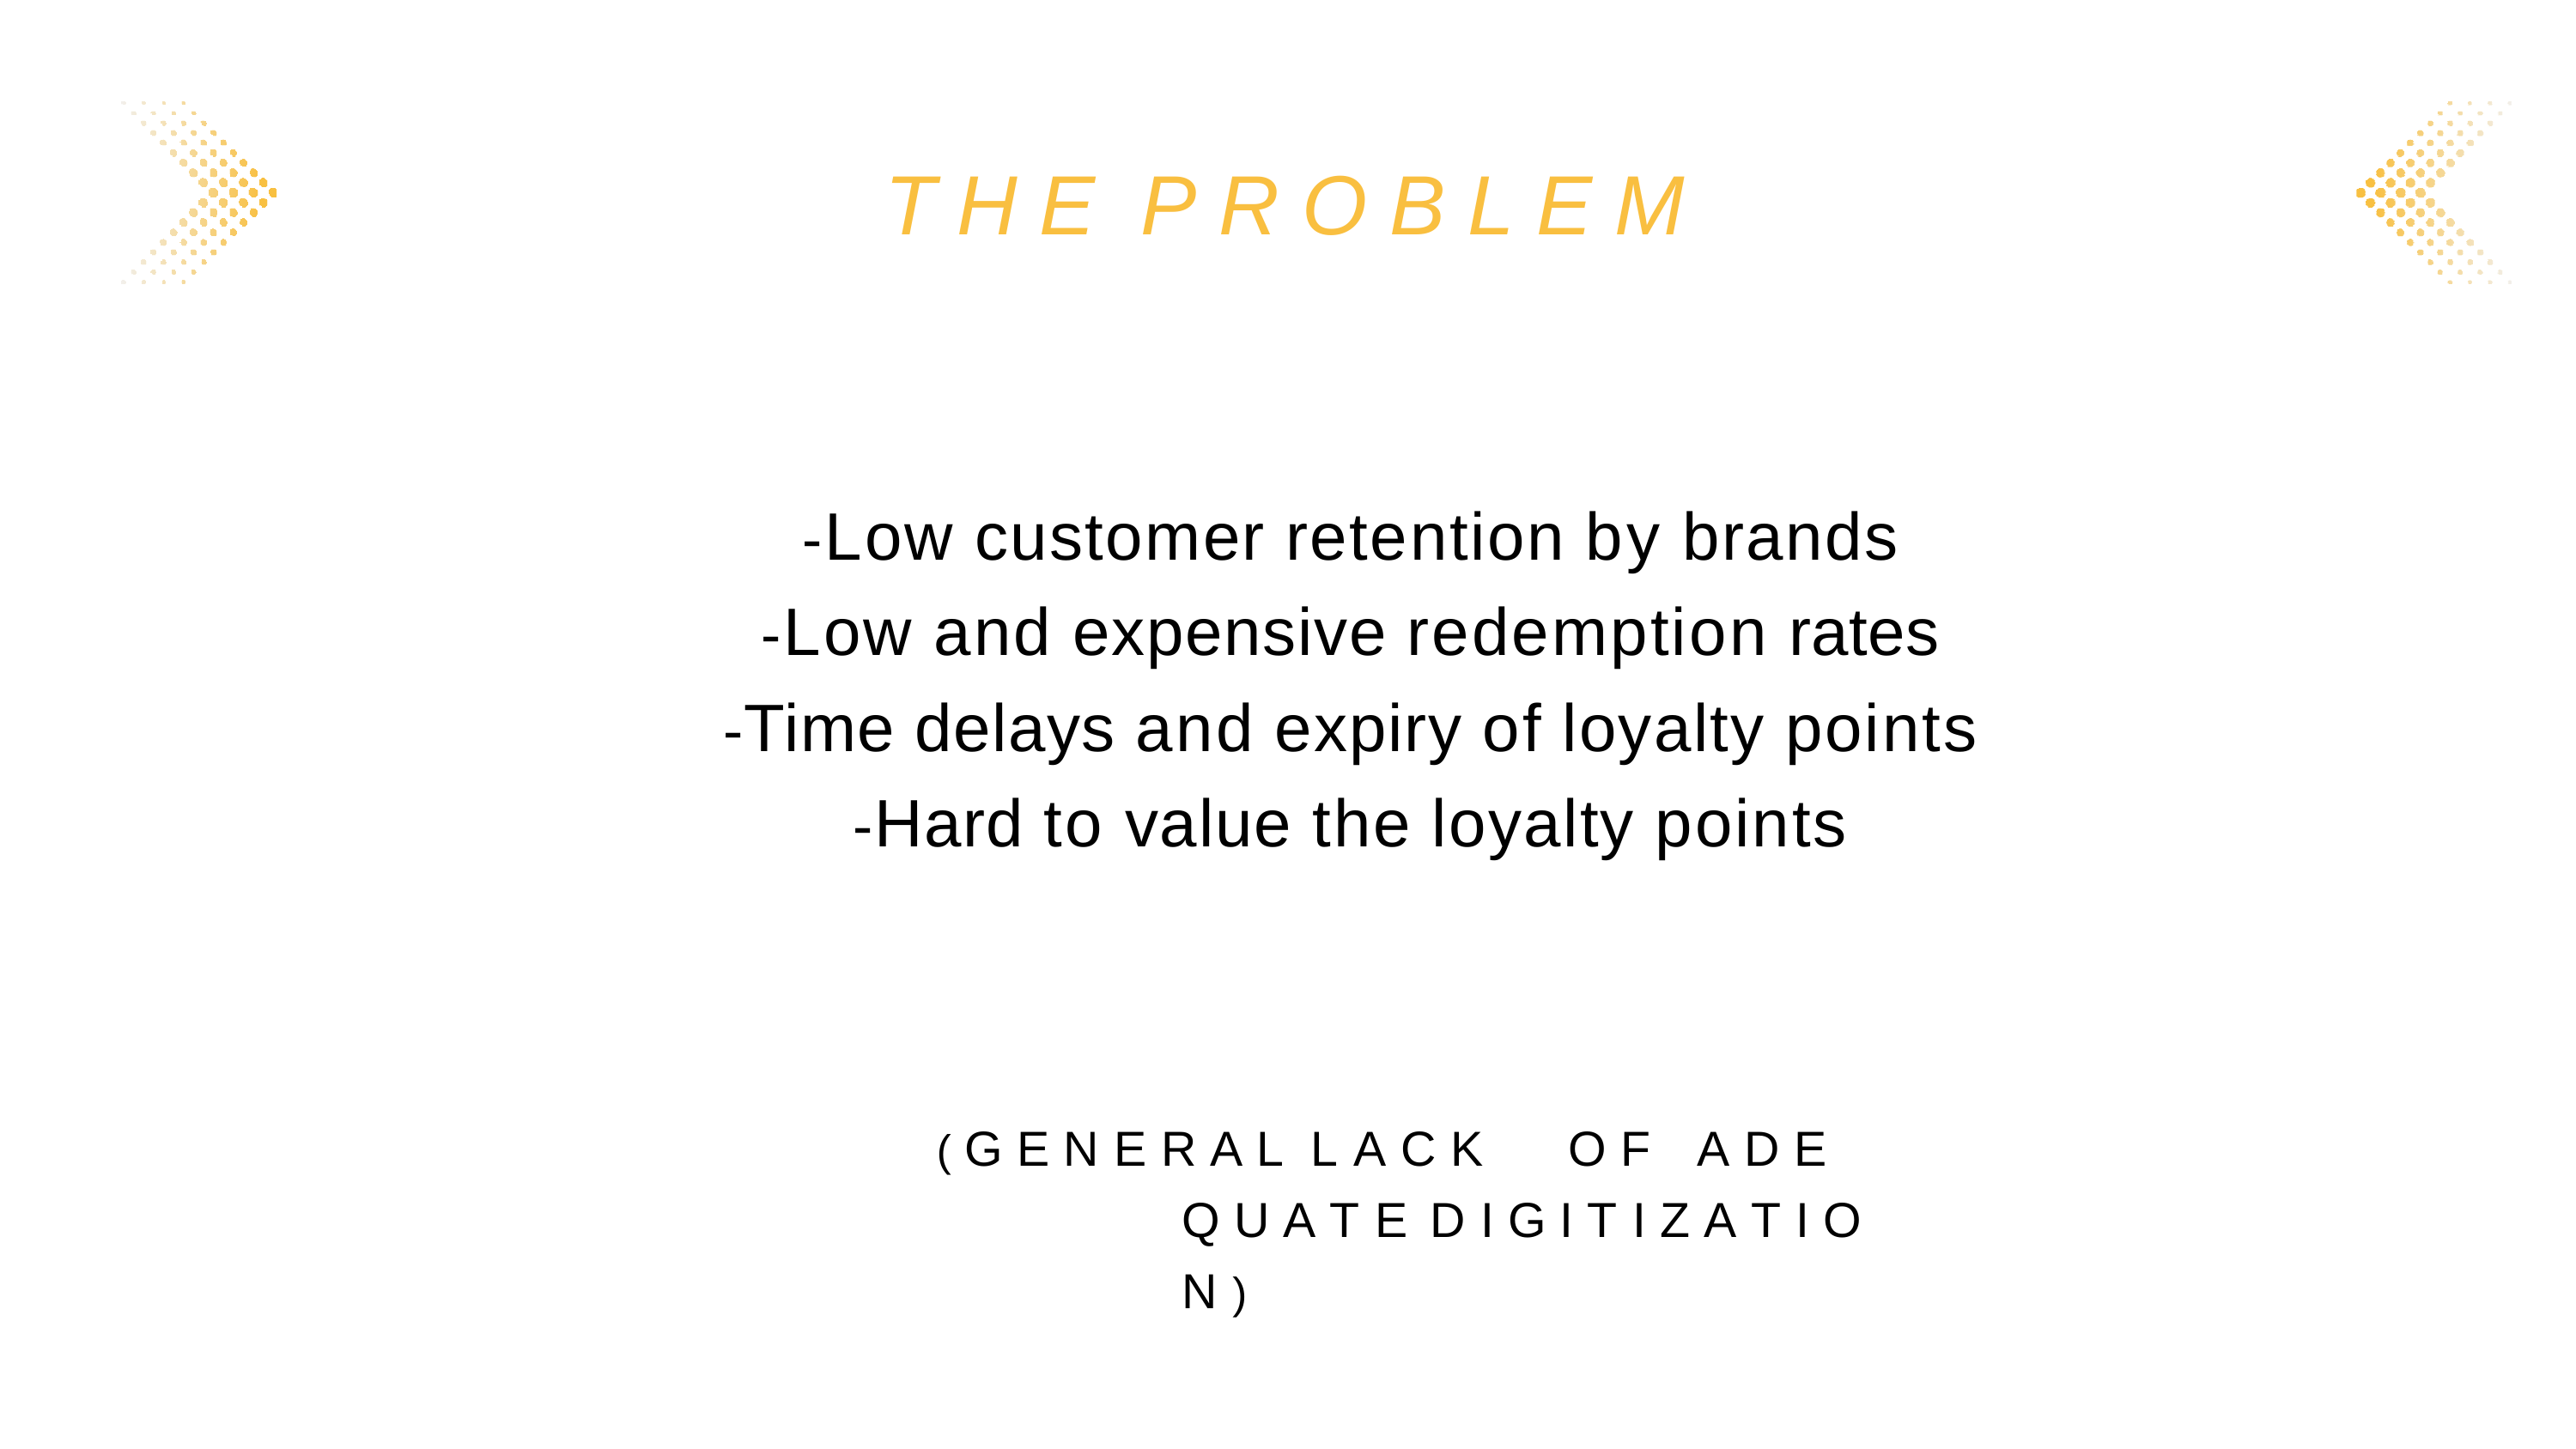

# THE PROBLEM
-Low customer retention by brands
-Low and expensive redemption rates
-Time delays and expiry of loyalty points
-Hard to value the loyalty points
( G E N E R A L	L A C K	O F	A D E Q U A T E  D I G I T I Z A T I O N )